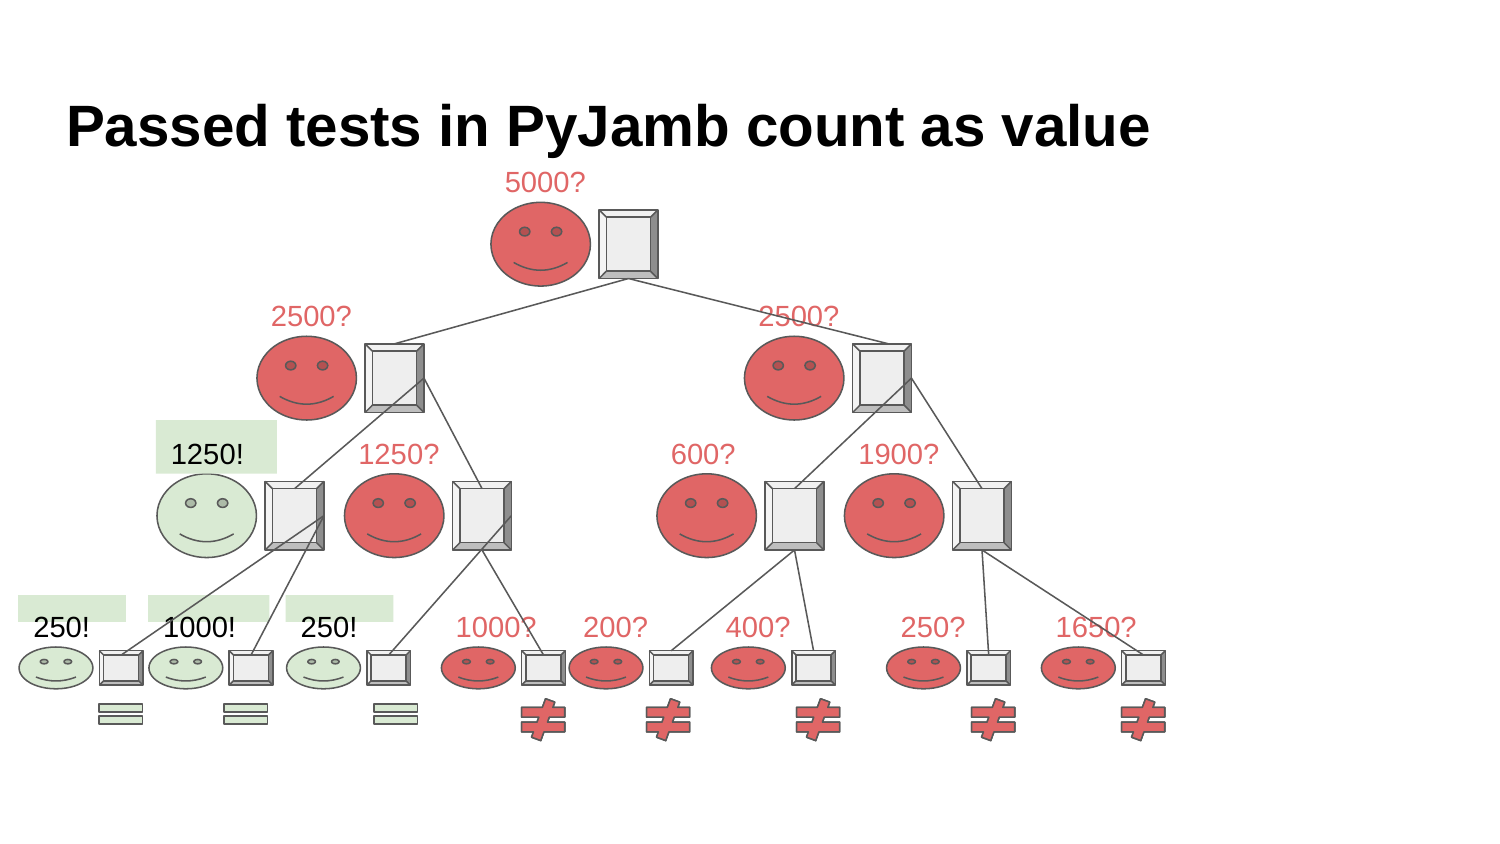

# Passed tests in PyJamb count as value
5000?

2500?
2500?

1250!
1250?
600?
1900?

250!
1000!
250!
1000?
200?
400?
250?
1650?